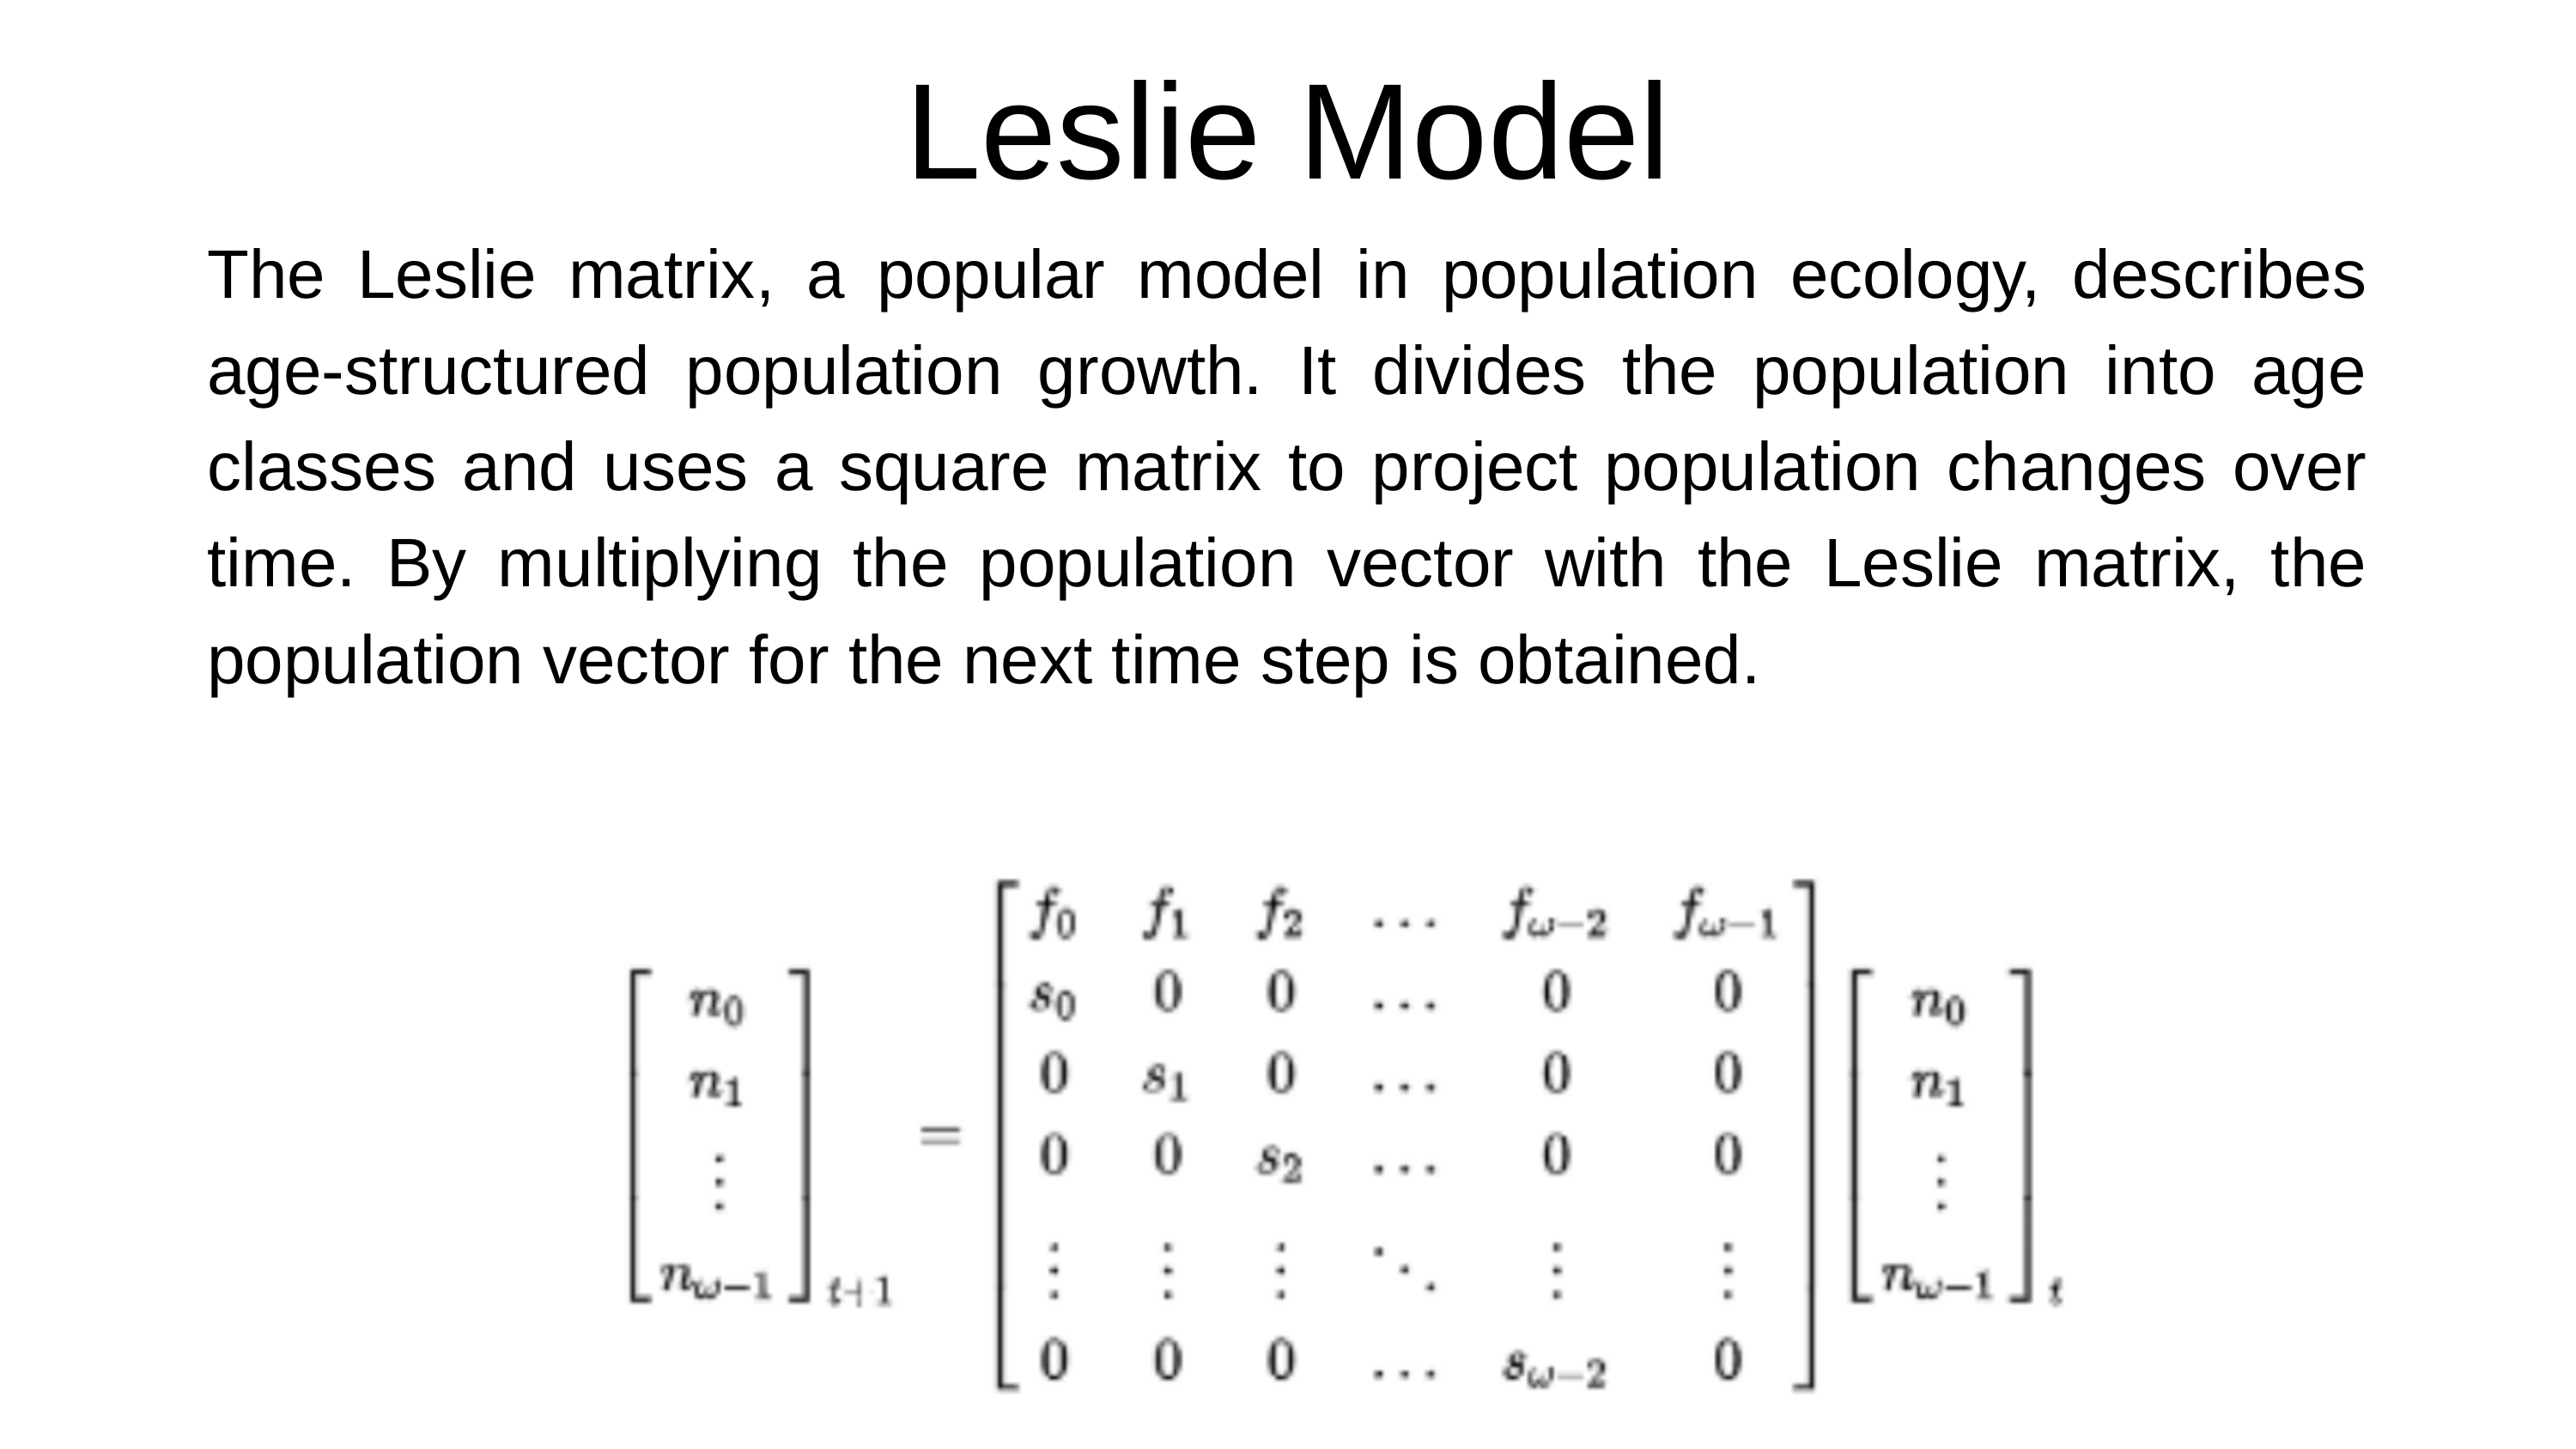

Leslie Model
The Leslie matrix, a popular model in population ecology, describes age-structured population growth. It divides the population into age classes and uses a square matrix to project population changes over time. By multiplying the population vector with the Leslie matrix, the population vector for the next time step is obtained.